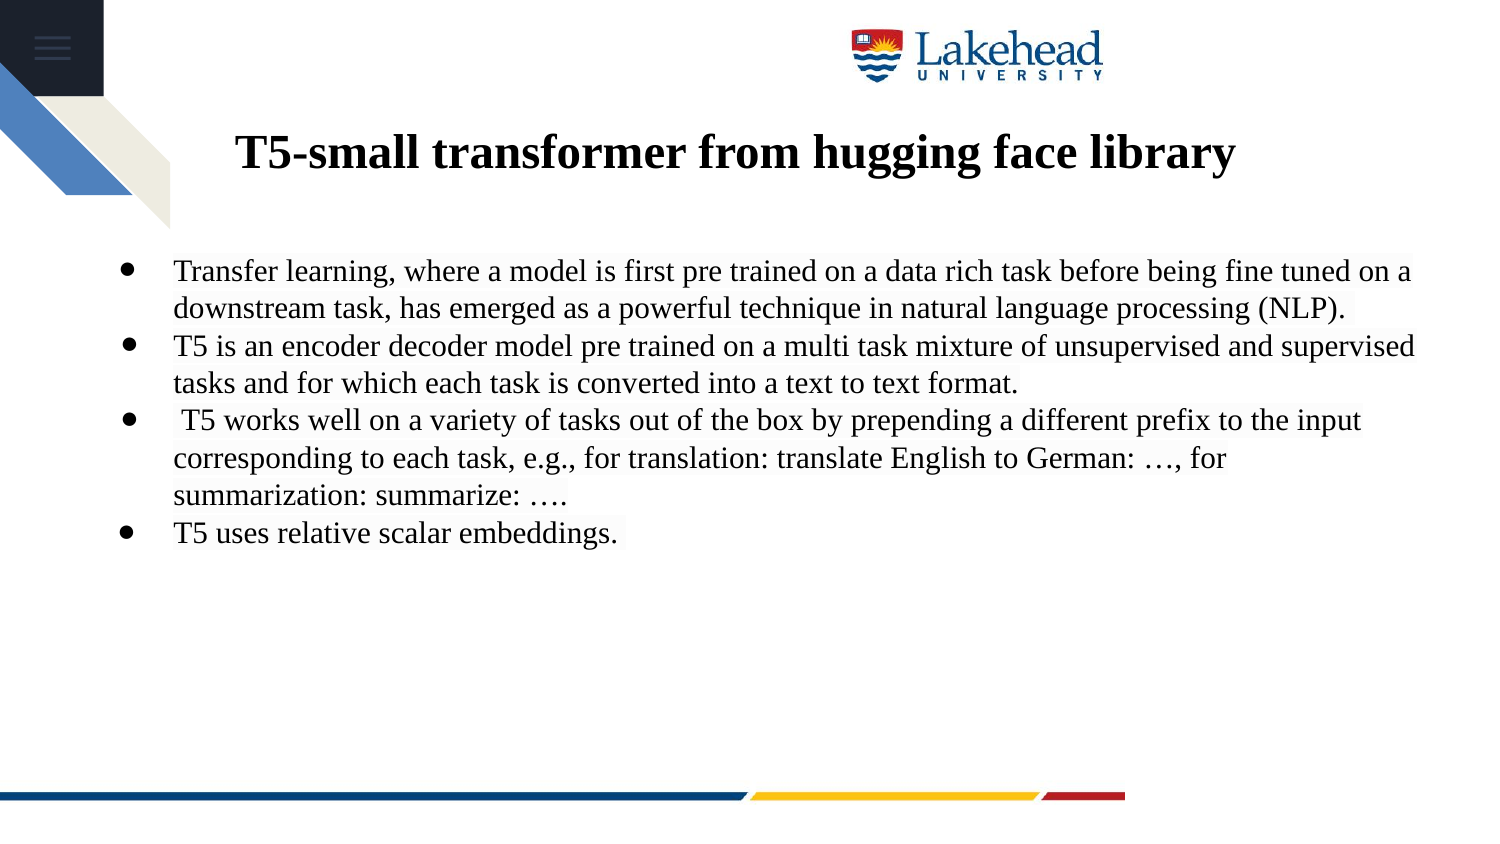

# T5-small transformer from hugging face library
Transfer learning, where a model is first pre trained on a data rich task before being fine tuned on a downstream task, has emerged as a powerful technique in natural language processing (NLP).
T5 is an encoder decoder model pre trained on a multi task mixture of unsupervised and supervised tasks and for which each task is converted into a text to text format.
 T5 works well on a variety of tasks out of the box by prepending a different prefix to the input corresponding to each task, e.g., for translation: translate English to German: …, for summarization: summarize: ….
T5 uses relative scalar embeddings.